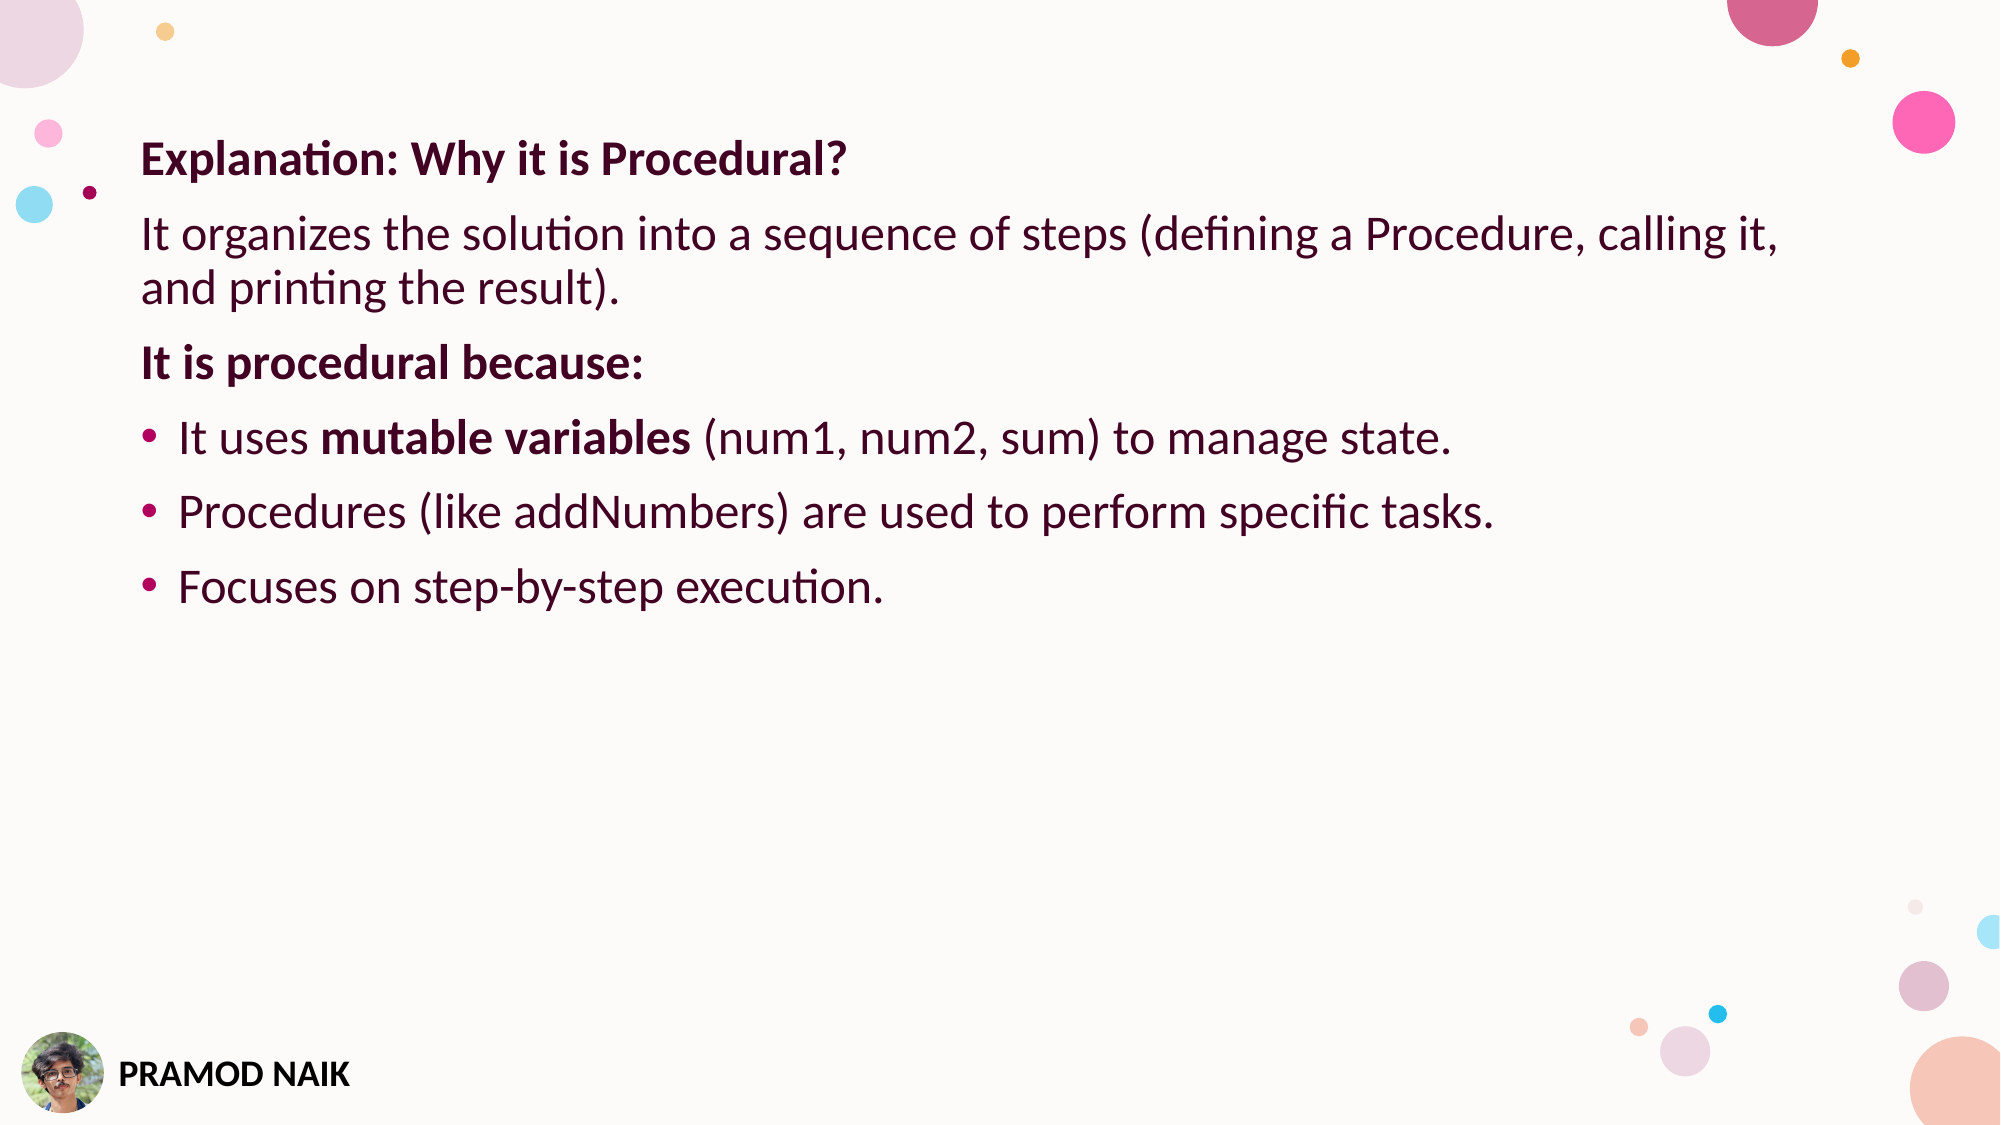

Explanation: Why it is Procedural?
It organizes the solution into a sequence of steps (defining a Procedure, calling it, and printing the result).
It is procedural because:
It uses mutable variables (num1, num2, sum) to manage state.
Procedures (like addNumbers) are used to perform specific tasks.
Focuses on step-by-step execution.